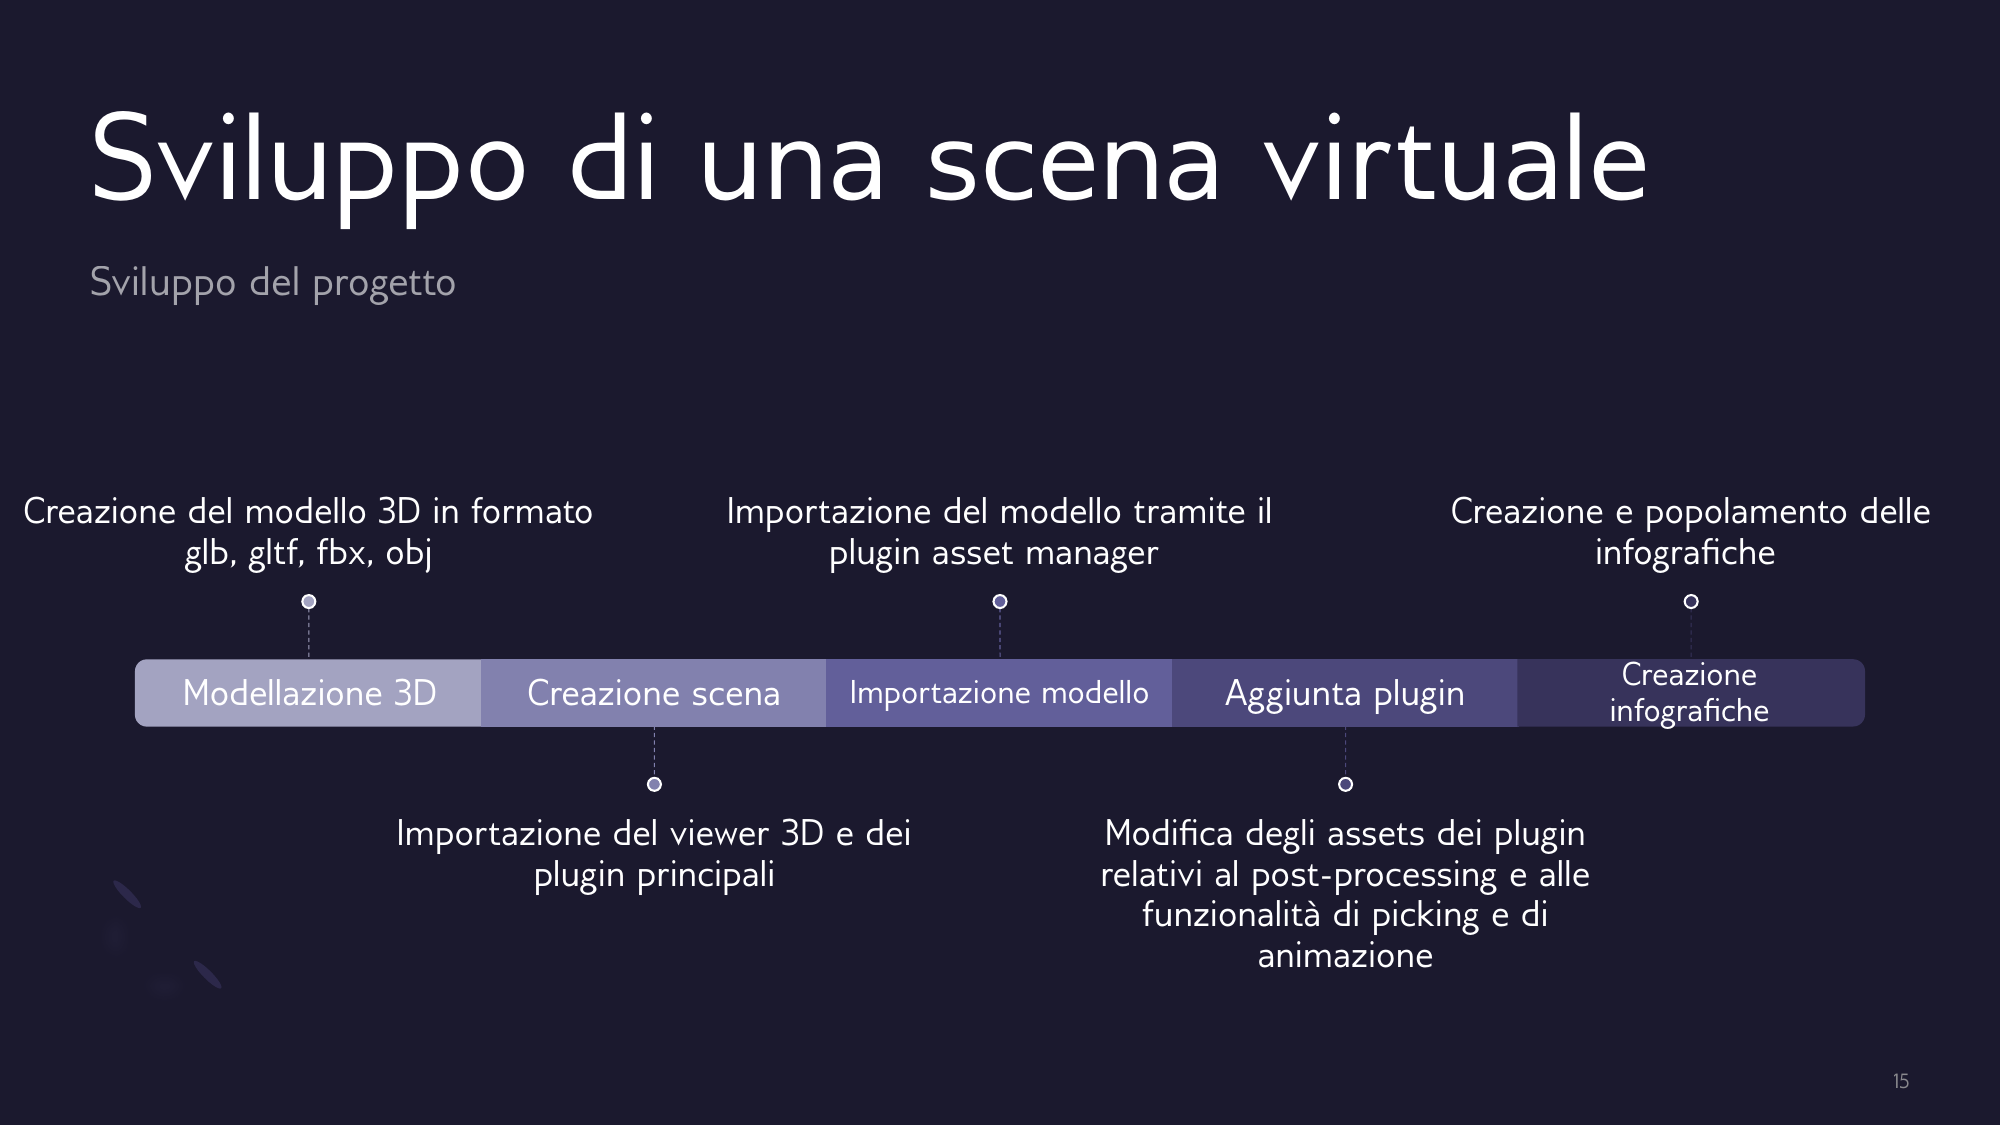

# Sviluppo di una scena virtuale
Sviluppo del progetto
Modellazione 3D
Creazione del modello 3D in formato glb, gltf, fbx, obj
Creazione scena
Importazione del viewer 3D e dei plugin principali
Importazione modello
Importazione del modello tramite il plugin asset manager
Aggiunta plugin
Modifica degli assets dei plugin relativi al post-processing e alle funzionalità di picking e di animazione
Creazione infografiche
Creazione e popolamento delle infografiche
15